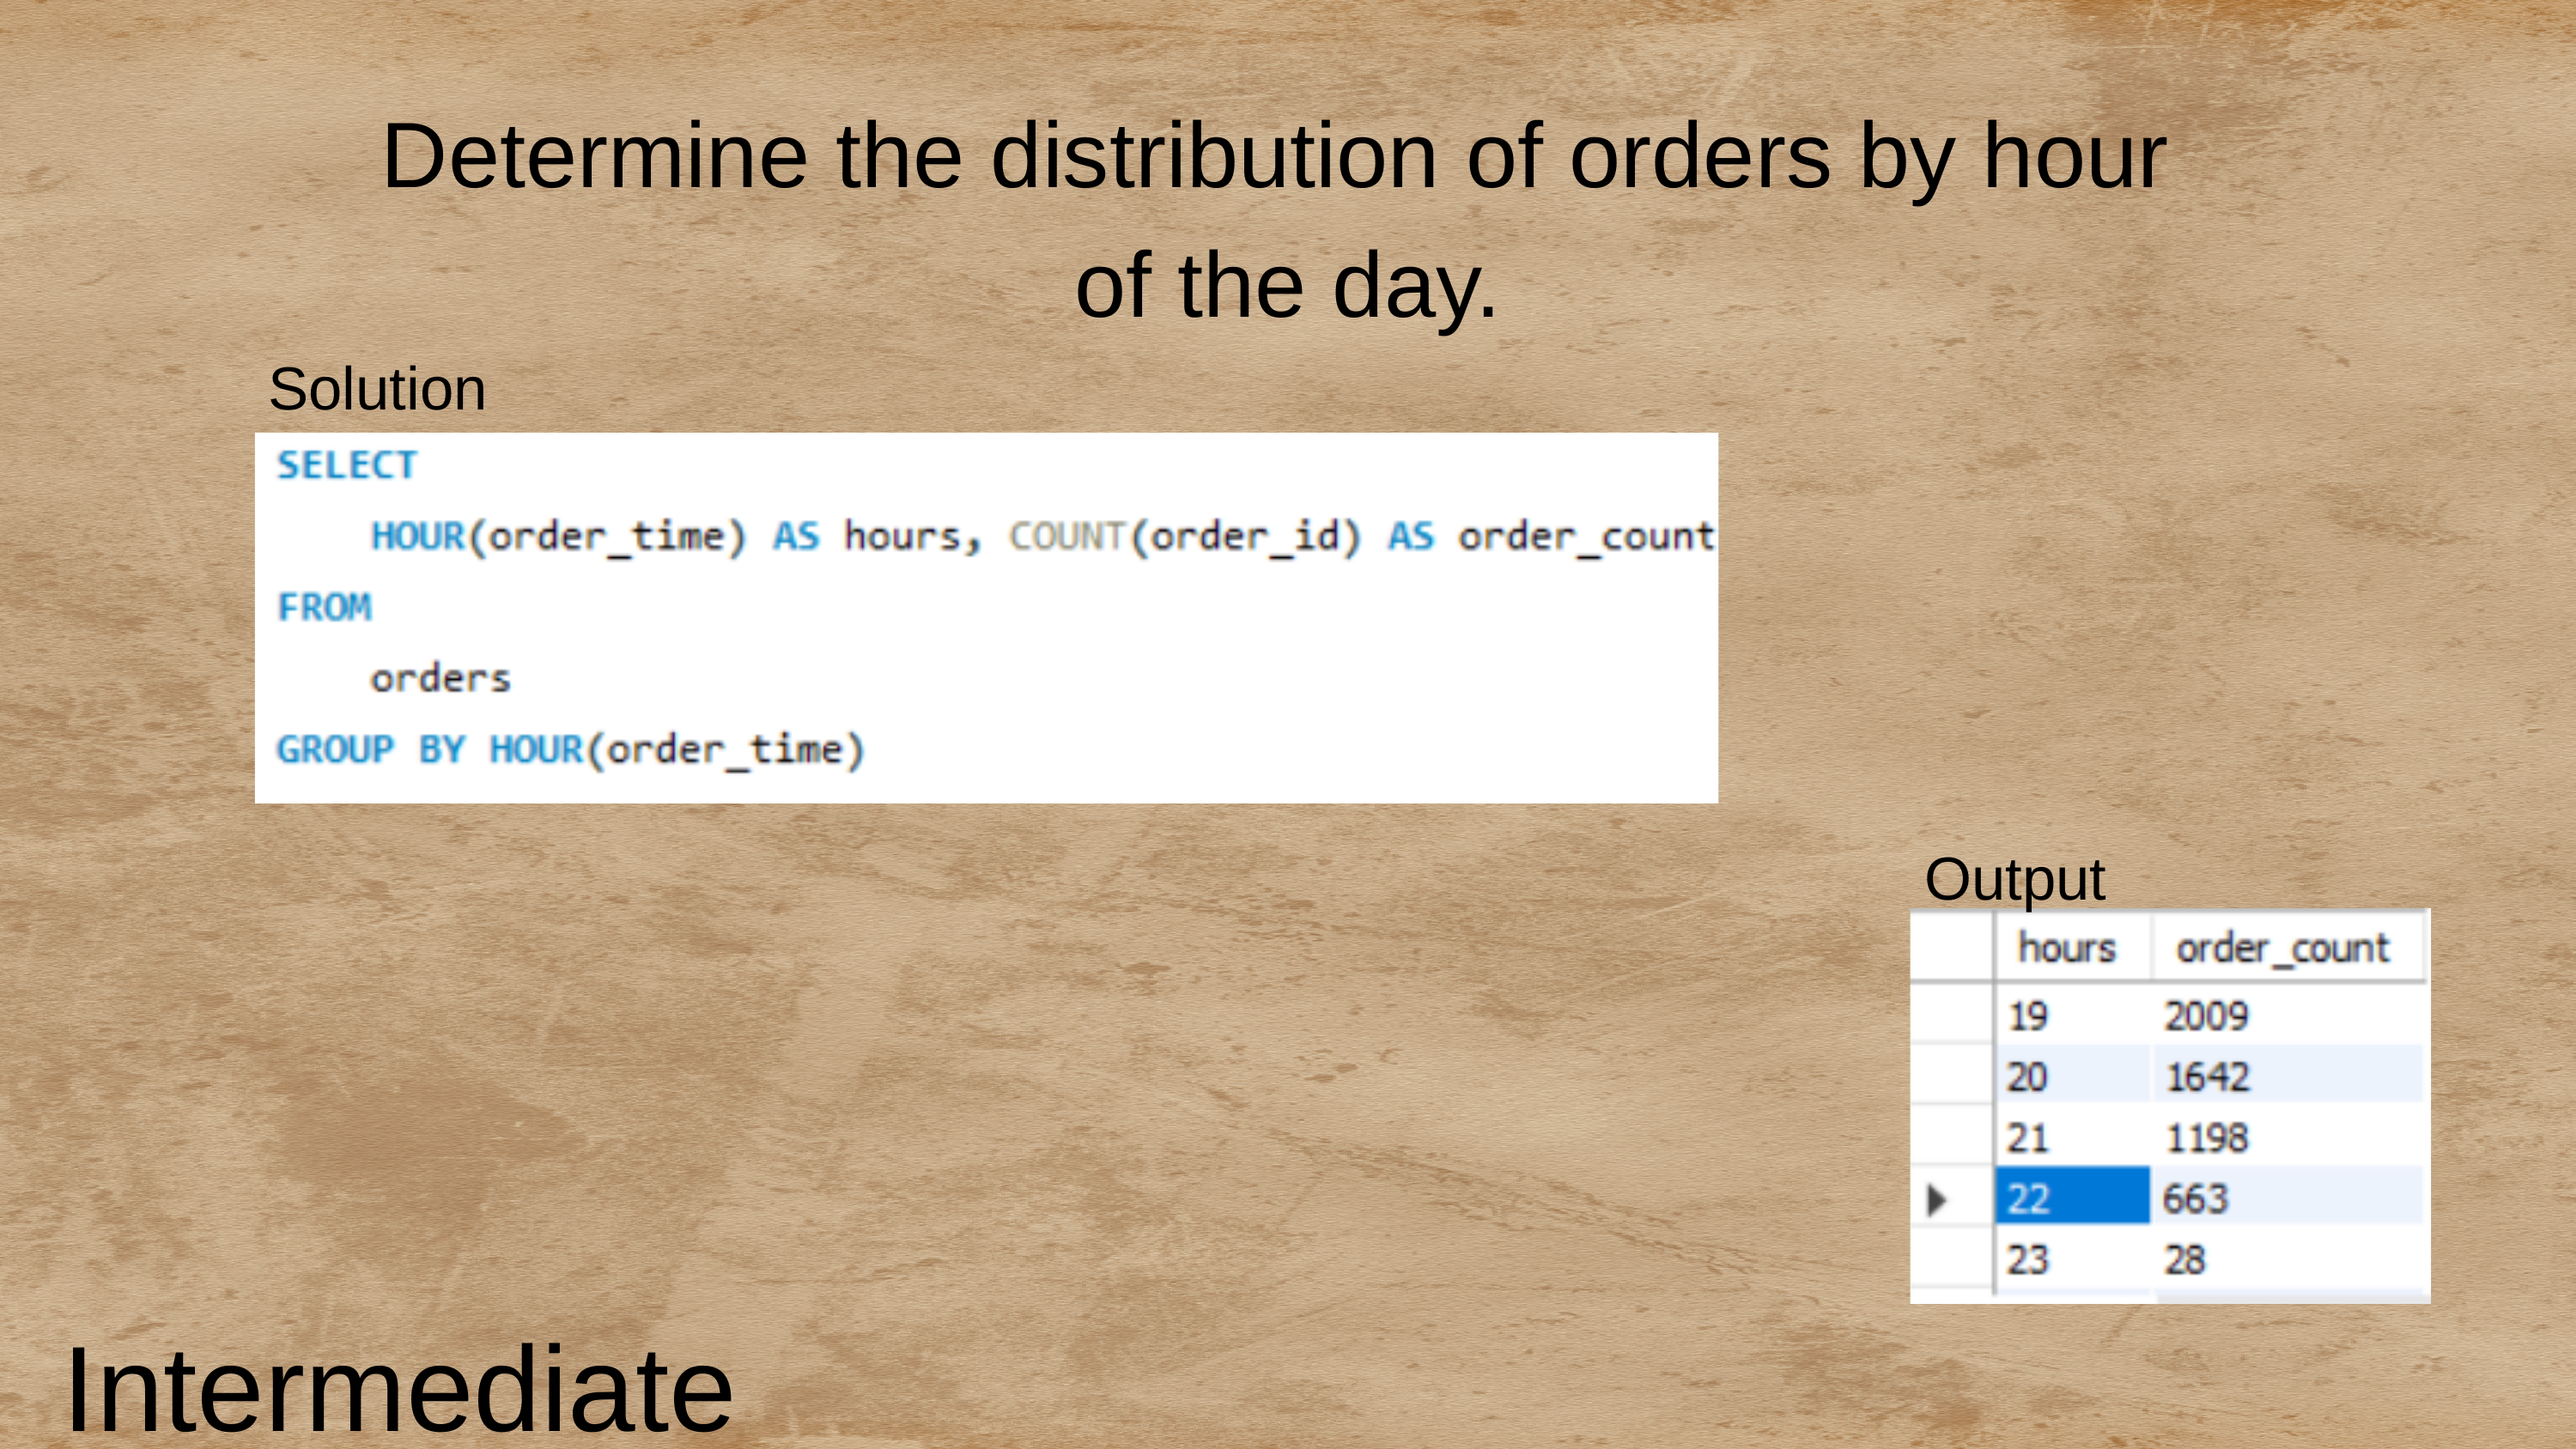

Determine the distribution of orders by hour
of the day.
Solution

Output

Intermediate